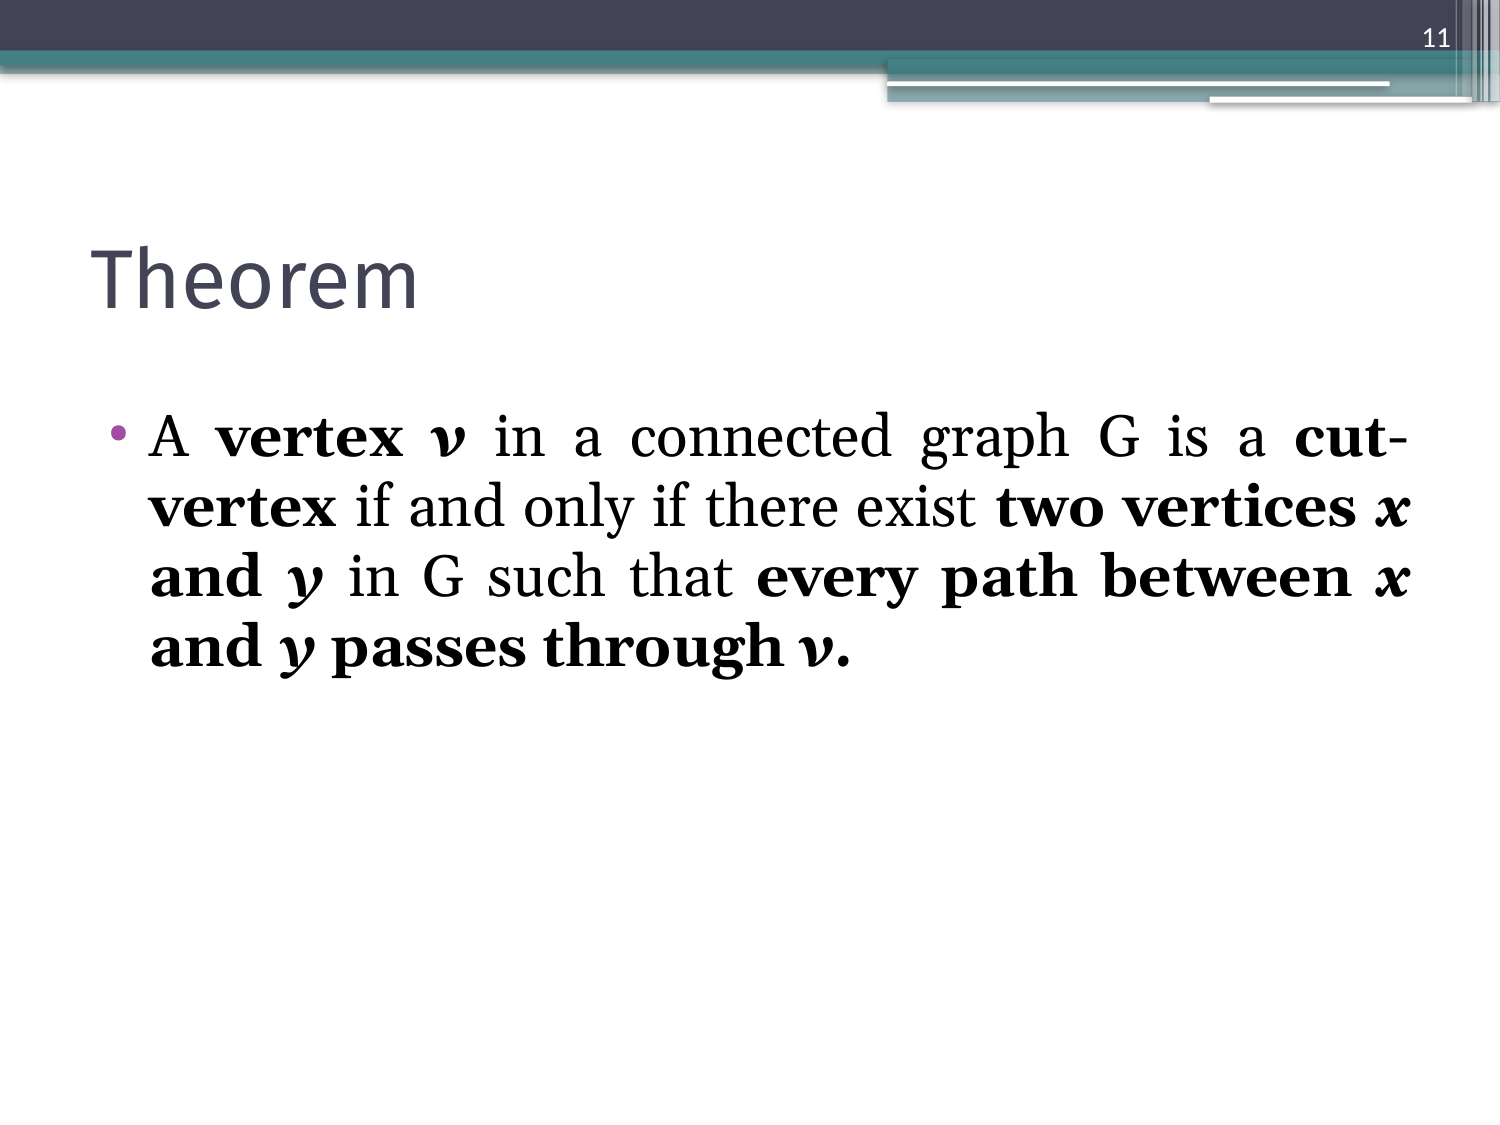

11
# Theorem
A vertex v in a connected graph G is a cut-vertex if and only if there exist two vertices x and y in G such that every path between x and y passes through v.